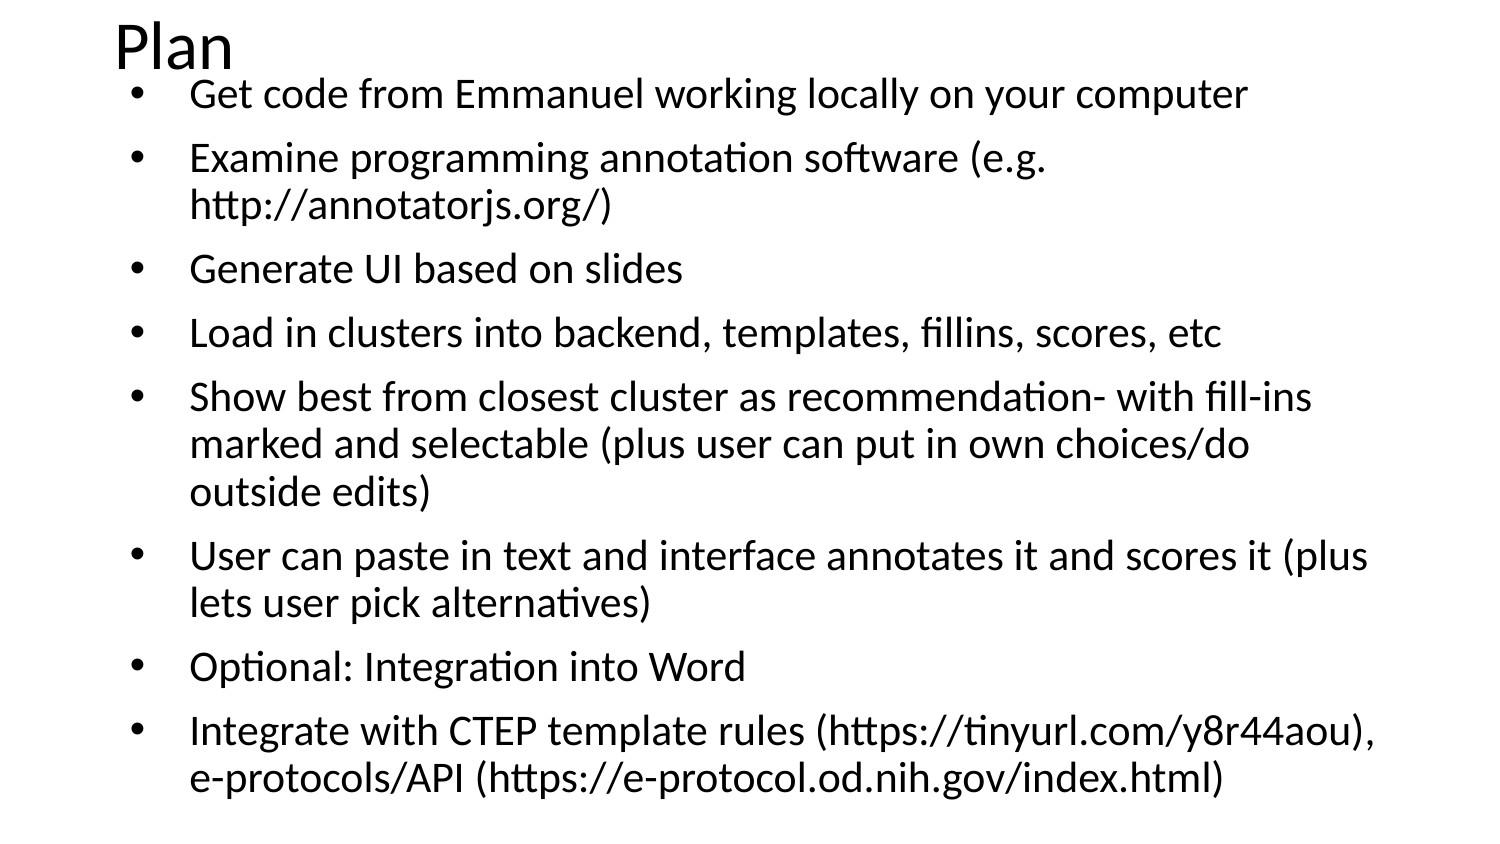

# Plan
Get code from Emmanuel working locally on your computer
Examine programming annotation software (e.g. http://annotatorjs.org/)
Generate UI based on slides
Load in clusters into backend, templates, fillins, scores, etc
Show best from closest cluster as recommendation- with fill-ins marked and selectable (plus user can put in own choices/do outside edits)
User can paste in text and interface annotates it and scores it (plus lets user pick alternatives)
Optional: Integration into Word
Integrate with CTEP template rules (https://tinyurl.com/y8r44aou), e-protocols/API (https://e-protocol.od.nih.gov/index.html)